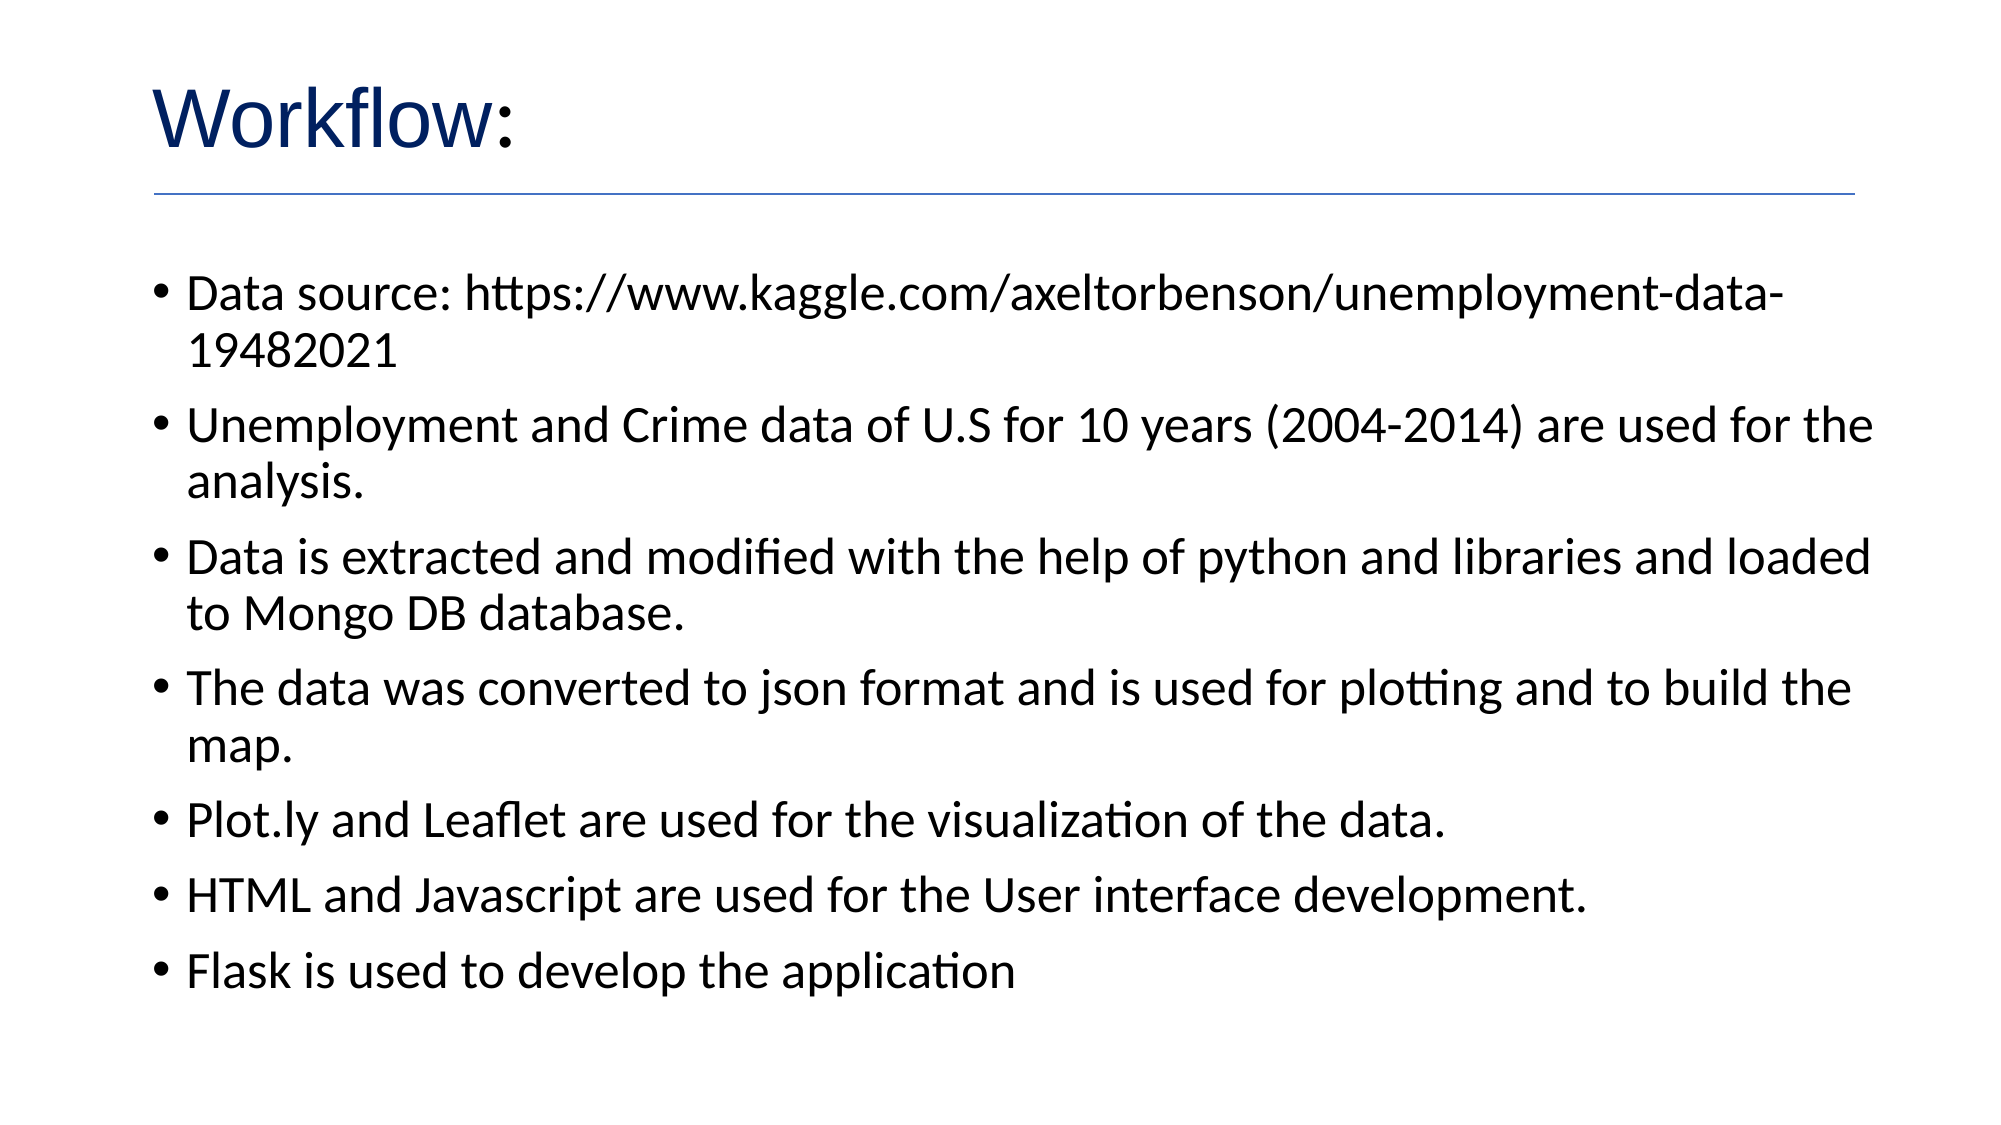

# Workflow:

Data source: https://www.kaggle.com/axeltorbenson/unemployment-data-19482021
Unemployment and Crime data of U.S for 10 years (2004-2014) are used for the analysis.
Data is extracted and modified with the help of python and libraries and loaded to Mongo DB database.
The data was converted to json format and is used for plotting and to build the map.
Plot.ly and Leaflet are used for the visualization of the data.
HTML and Javascript are used for the User interface development.
Flask is used to develop the application